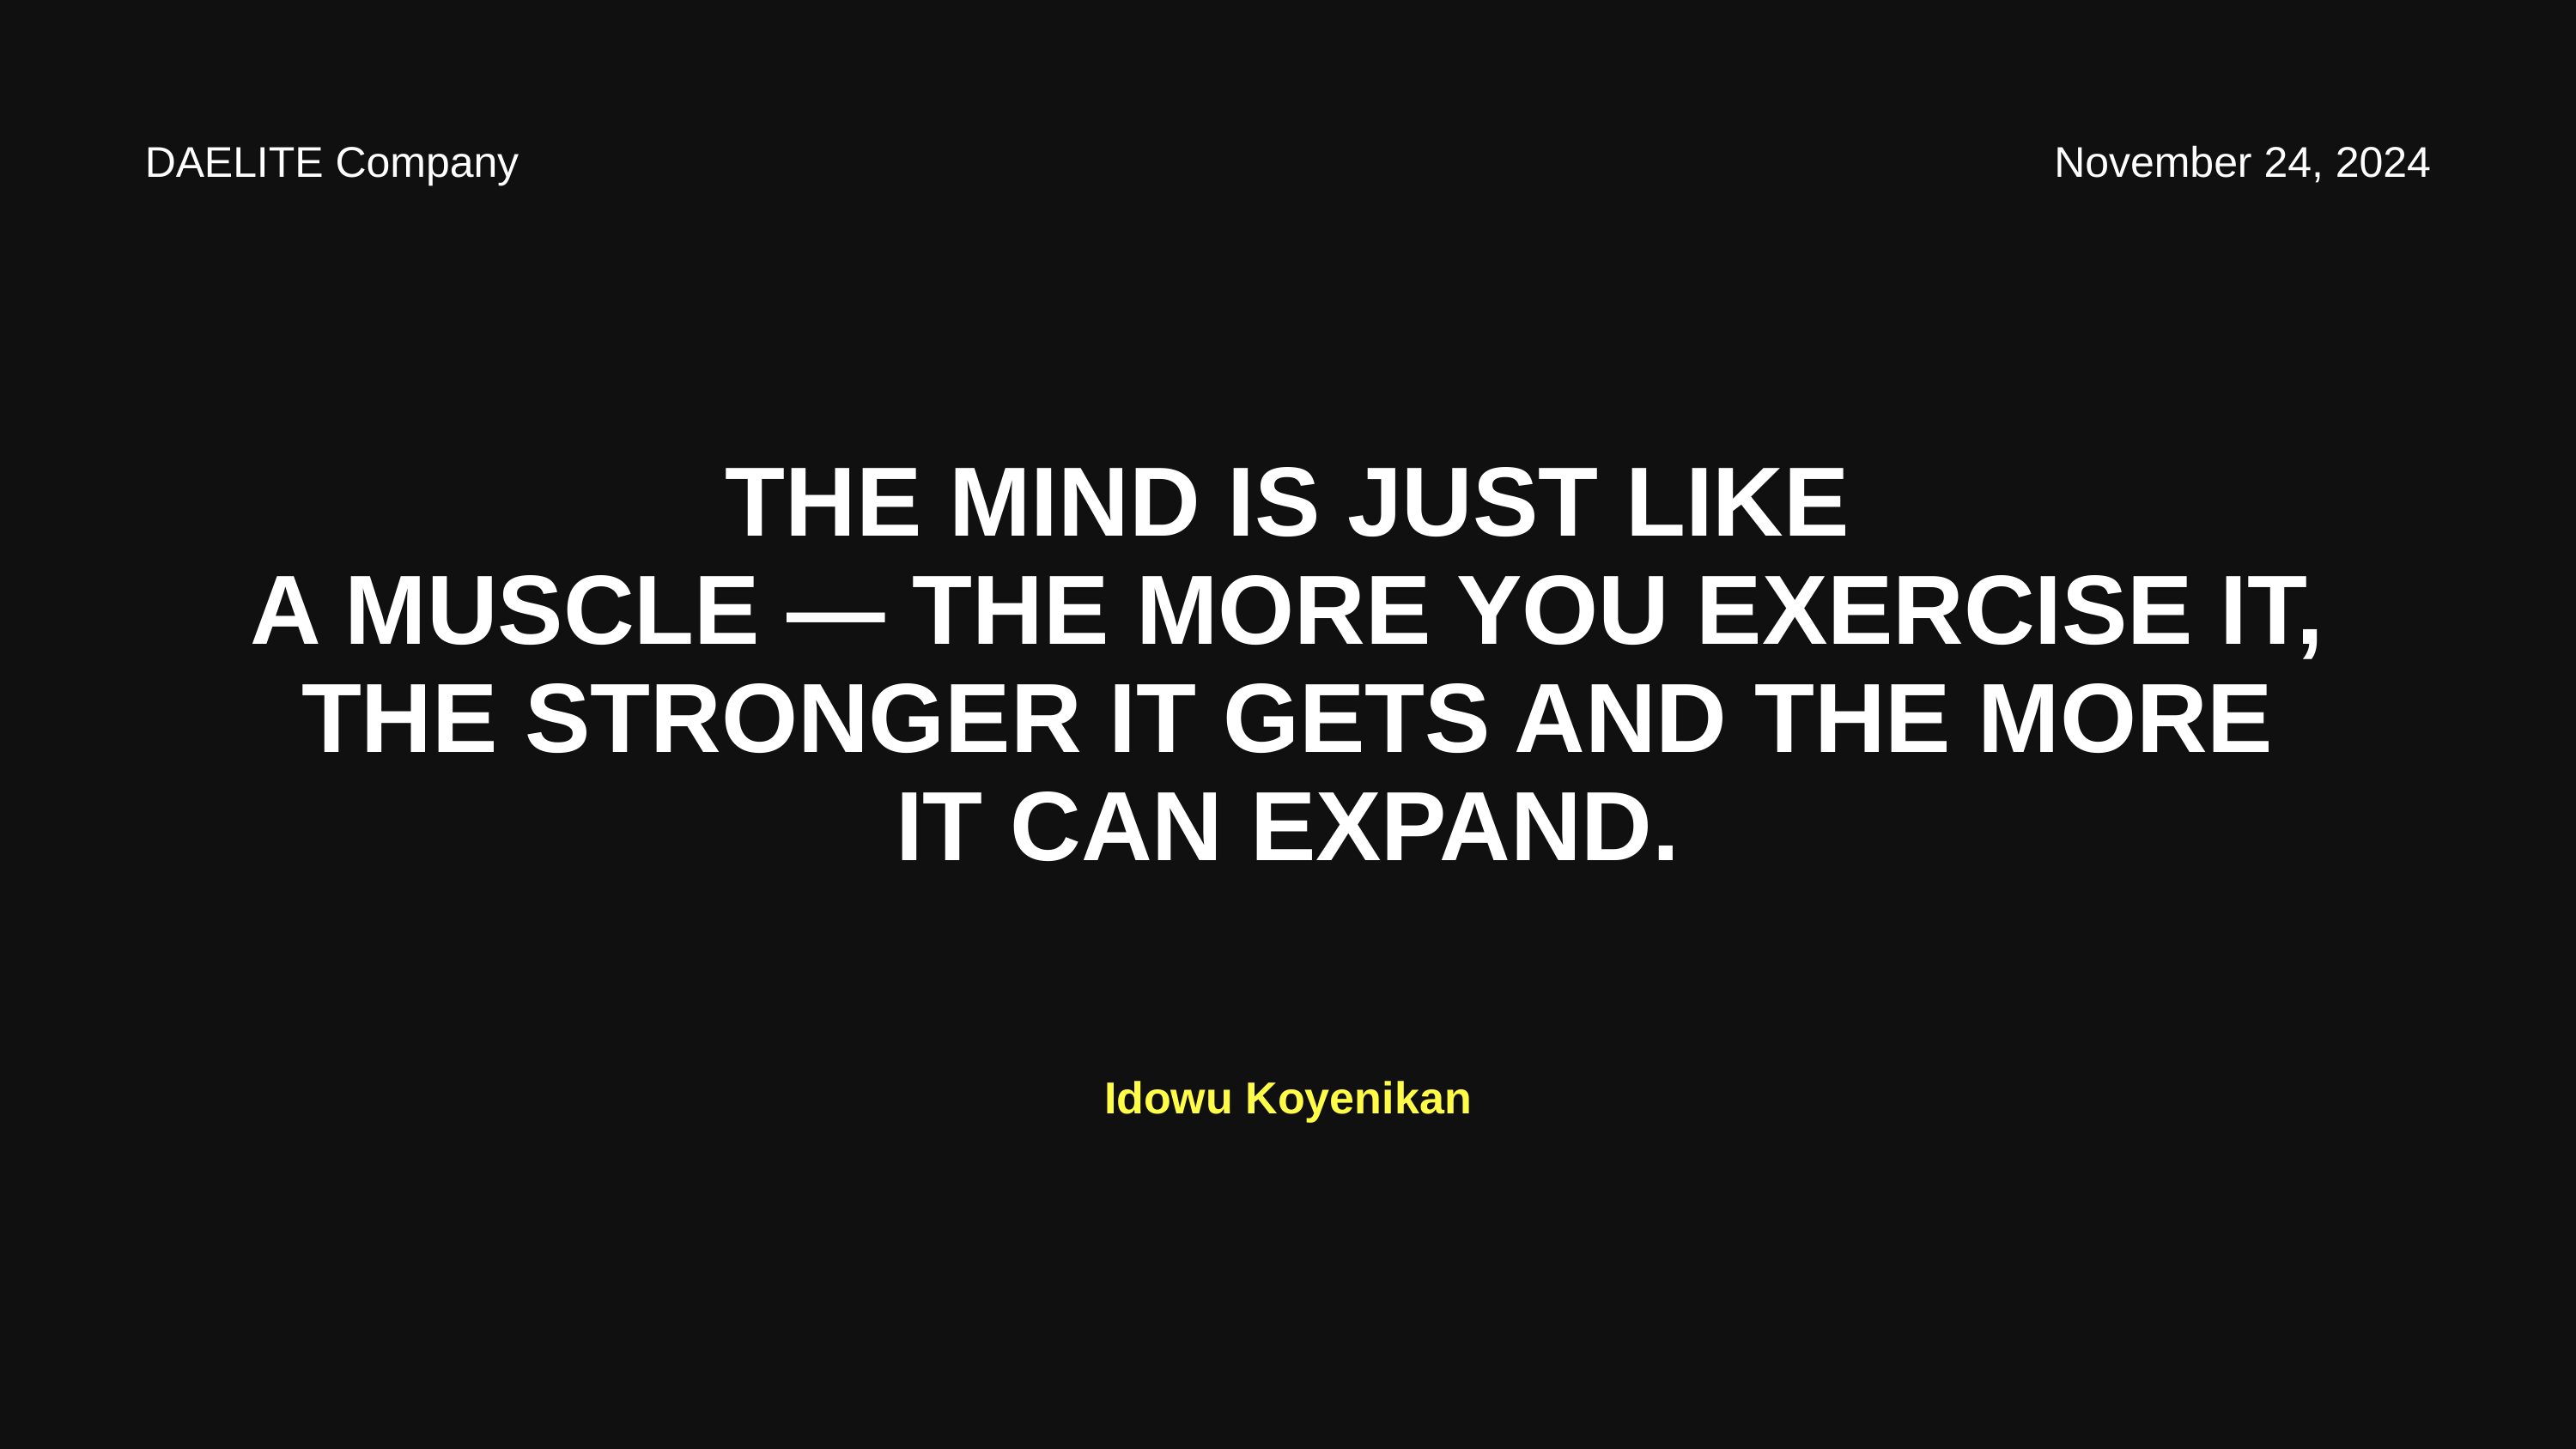

DAELITE Company
November 24, 2024
THE MIND IS JUST LIKE
A MUSCLE — THE MORE YOU EXERCISE IT, THE STRONGER IT GETS AND THE MORE
IT CAN EXPAND.
Idowu Koyenikan